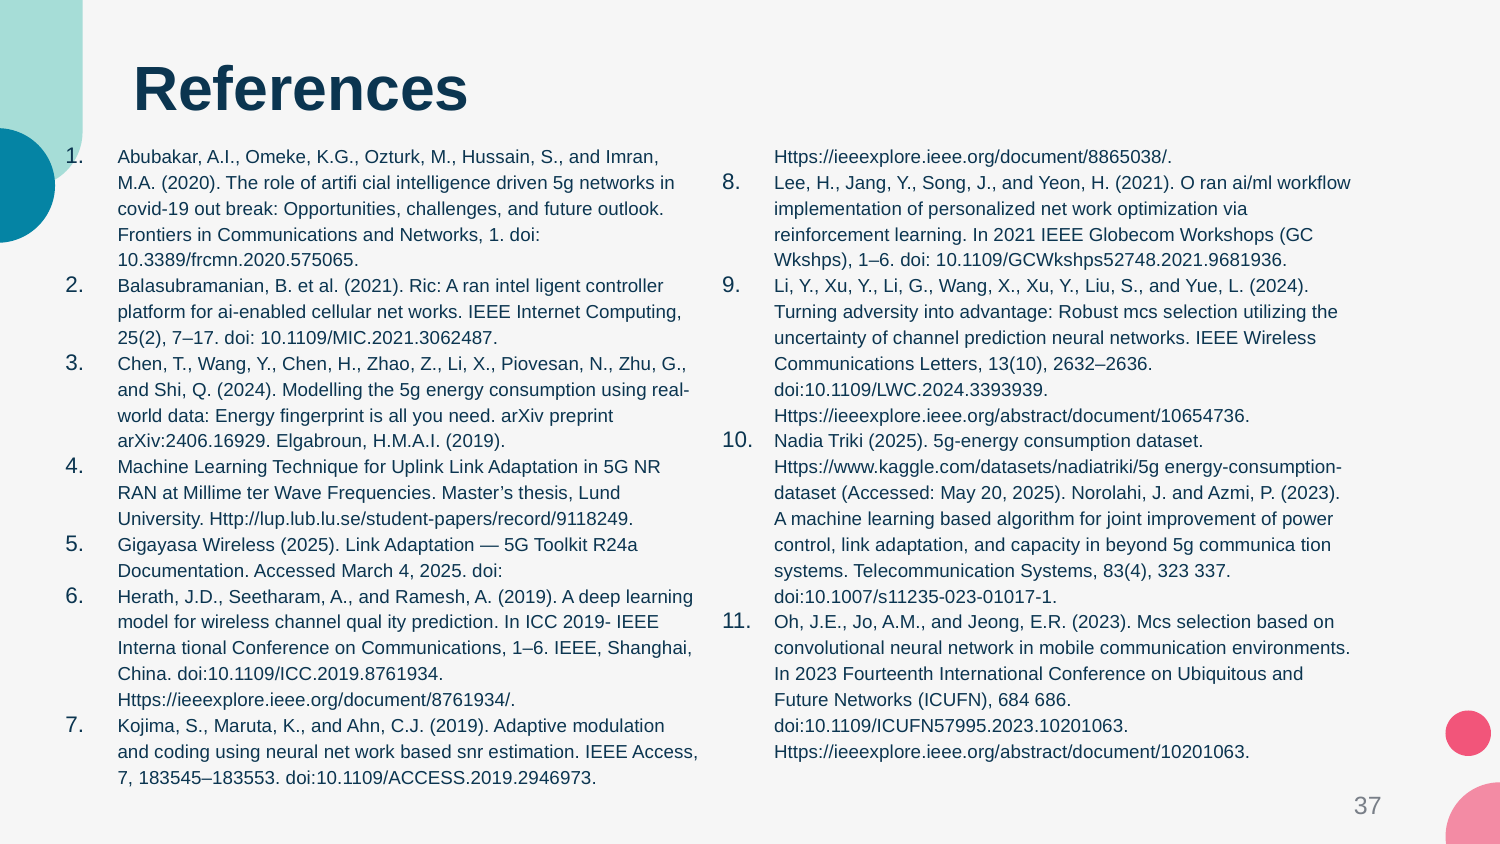

# References
Abubakar, A.I., Omeke, K.G., Ozturk, M., Hussain, S., and Imran, M.A. (2020). The role of artifi cial intelligence driven 5g networks in covid-19 out break: Opportunities, challenges, and future outlook. Frontiers in Communications and Networks, 1. doi: 10.3389/frcmn.2020.575065.
Balasubramanian, B. et al. (2021). Ric: A ran intel ligent controller platform for ai-enabled cellular net works. IEEE Internet Computing, 25(2), 7–17. doi: 10.1109/MIC.2021.3062487.
Chen, T., Wang, Y., Chen, H., Zhao, Z., Li, X., Piovesan, N., Zhu, G., and Shi, Q. (2024). Modelling the 5g energy consumption using real-world data: Energy fingerprint is all you need. arXiv preprint arXiv:2406.16929. Elgabroun, H.M.A.I. (2019).
Machine Learning Technique for Uplink Link Adaptation in 5G NR RAN at Millime ter Wave Frequencies. Master’s thesis, Lund University. Http://lup.lub.lu.se/student-papers/record/9118249.
Gigayasa Wireless (2025). Link Adaptation — 5G Toolkit R24a Documentation. Accessed March 4, 2025. doi:
Herath, J.D., Seetharam, A., and Ramesh, A. (2019). A deep learning model for wireless channel qual ity prediction. In ICC 2019- IEEE Interna tional Conference on Communications, 1–6. IEEE, Shanghai, China. doi:10.1109/ICC.2019.8761934. Https://ieeexplore.ieee.org/document/8761934/.
Kojima, S., Maruta, K., and Ahn, C.J. (2019). Adaptive modulation and coding using neural net work based snr estimation. IEEE Access, 7, 183545–183553. doi:10.1109/ACCESS.2019.2946973. Https://ieeexplore.ieee.org/document/8865038/.
Lee, H., Jang, Y., Song, J., and Yeon, H. (2021). O ran ai/ml workflow implementation of personalized net work optimization via reinforcement learning. In 2021 IEEE Globecom Workshops (GC Wkshps), 1–6. doi: 10.1109/GCWkshps52748.2021.9681936.
Li, Y., Xu, Y., Li, G., Wang, X., Xu, Y., Liu, S., and Yue, L. (2024). Turning adversity into advantage: Robust mcs selection utilizing the uncertainty of channel prediction neural networks. IEEE Wireless Communications Letters, 13(10), 2632–2636. doi:10.1109/LWC.2024.3393939. Https://ieeexplore.ieee.org/abstract/document/10654736.
Nadia Triki (2025). 5g-energy consumption dataset. Https://www.kaggle.com/datasets/nadiatriki/5g energy-consumption-dataset (Accessed: May 20, 2025). Norolahi, J. and Azmi, P. (2023). A machine learning based algorithm for joint improvement of power control, link adaptation, and capacity in beyond 5g communica tion systems. Telecommunication Systems, 83(4), 323 337. doi:10.1007/s11235-023-01017-1.
Oh, J.E., Jo, A.M., and Jeong, E.R. (2023). Mcs selection based on convolutional neural network in mobile communication environments. In 2023 Fourteenth International Conference on Ubiquitous and Future Networks (ICUFN), 684 686. doi:10.1109/ICUFN57995.2023.10201063. Https://ieeexplore.ieee.org/abstract/document/10201063.
37